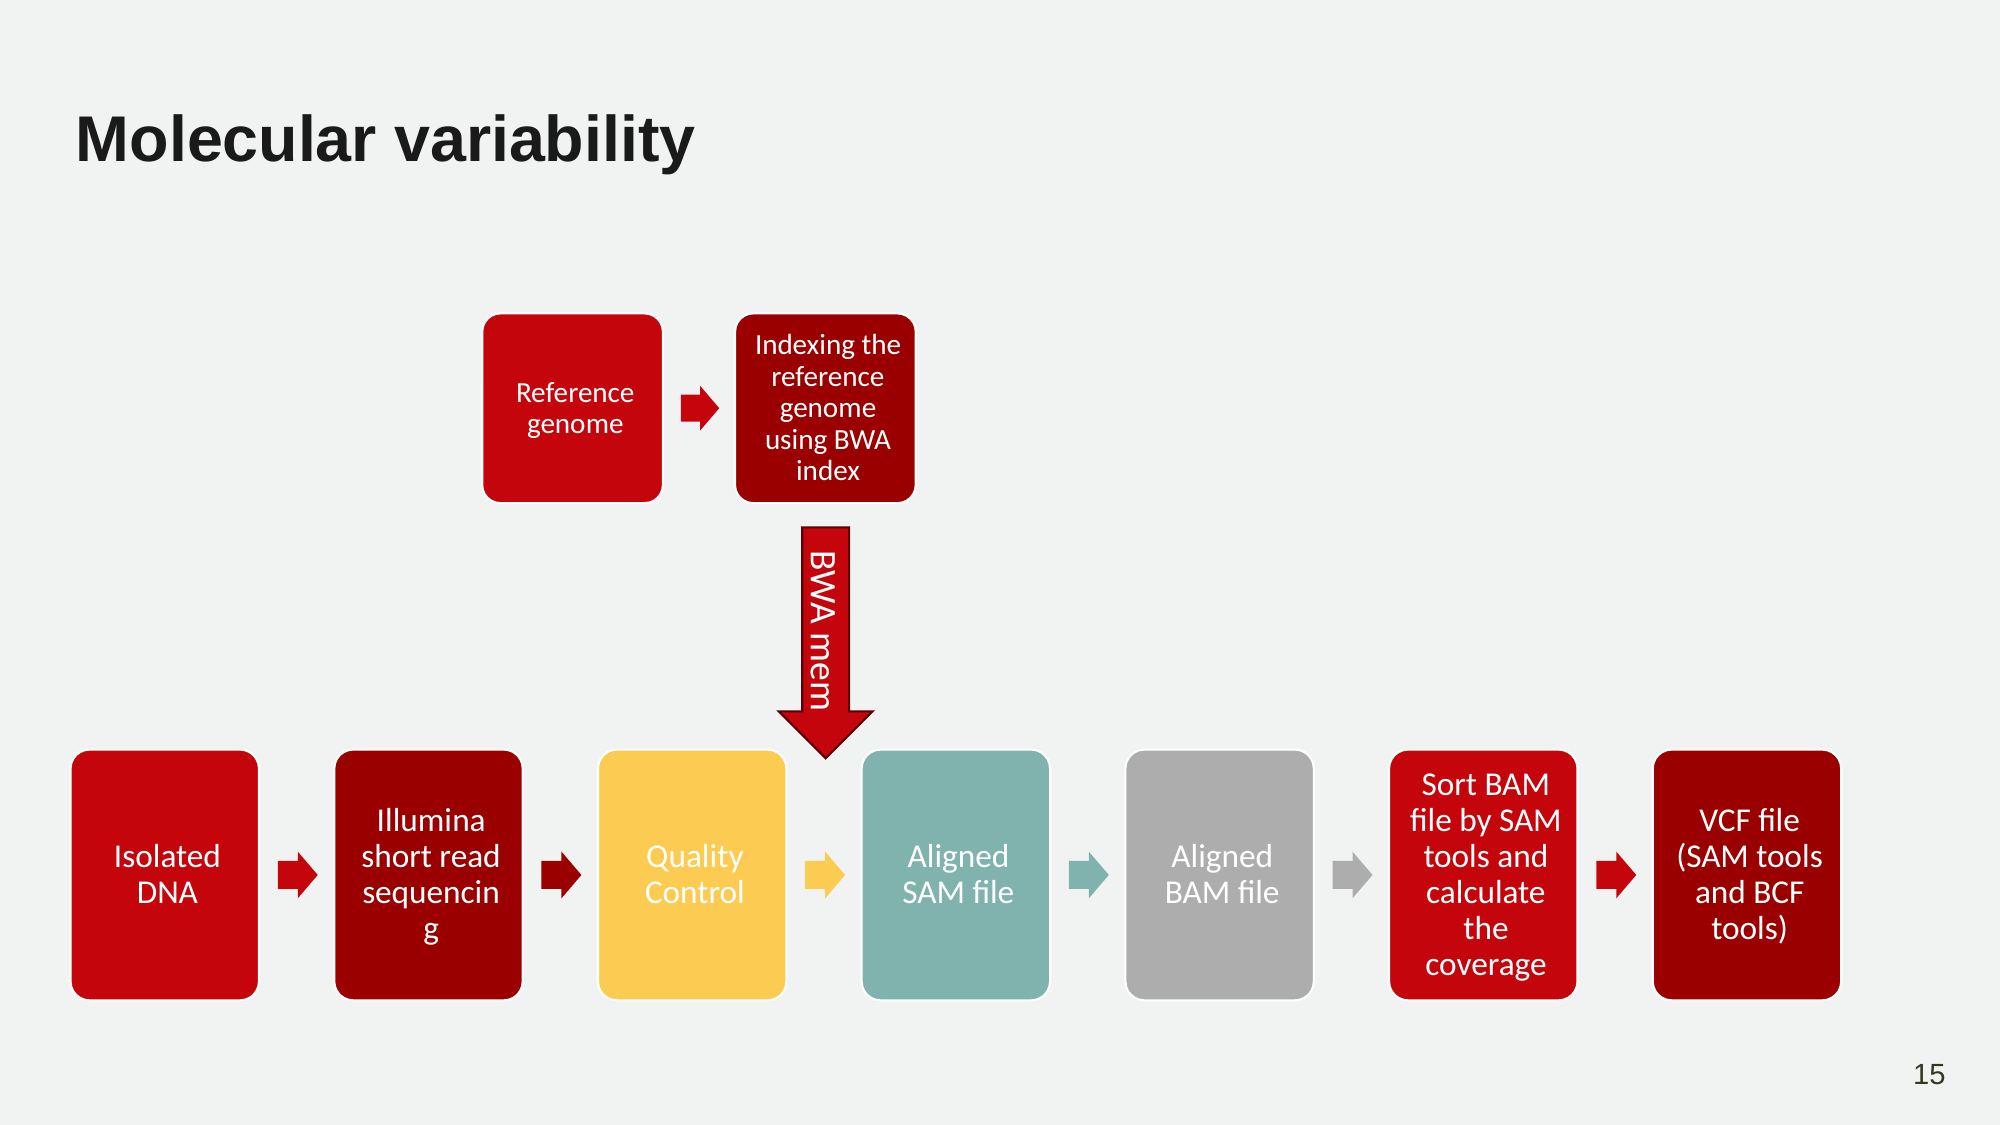

Molecular variability
Isolated DNA

Illumina short read sequencing

Quality Control

Aligned SAM file

Aligned BAM file

Sort BAM file by SAM tools and calculate the coverage

VCF file (SAM tools and BCF tools)
Reference genome

Indexing the reference genome using BWA index
BWA mem
15